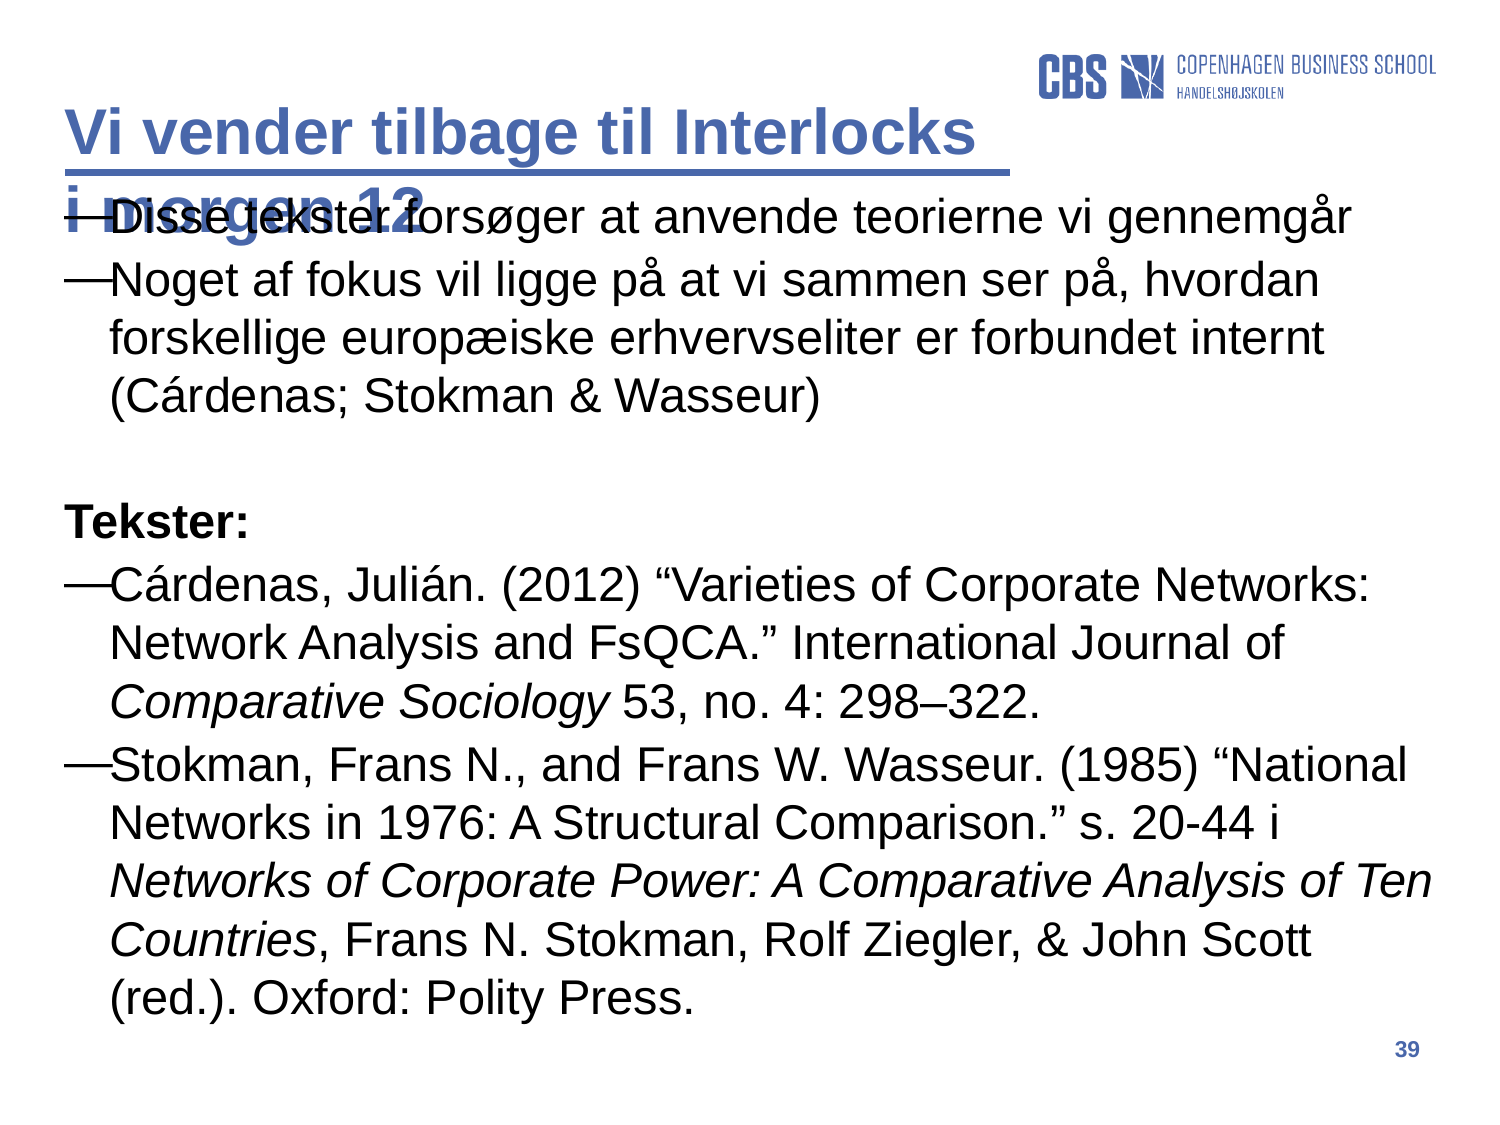

Vi vender tilbage til Interlocks i morgen 12
Disse tekster forsøger at anvende teorierne vi gennemgår
Noget af fokus vil ligge på at vi sammen ser på, hvordan forskellige europæiske erhvervseliter er forbundet internt (Cárdenas; Stokman & Wasseur)

Tekster:
Cárdenas, Julián. (2012) “Varieties of Corporate Networks: Network Analysis and FsQCA.” International Journal of Comparative Sociology 53, no. 4: 298–322.
Stokman, Frans N., and Frans W. Wasseur. (1985) “National Networks in 1976: A Structural Comparison.” s. 20-44 i Networks of Corporate Power: A Comparative Analysis of Ten Countries, Frans N. Stokman, Rolf Ziegler, & John Scott (red.). Oxford: Polity Press.